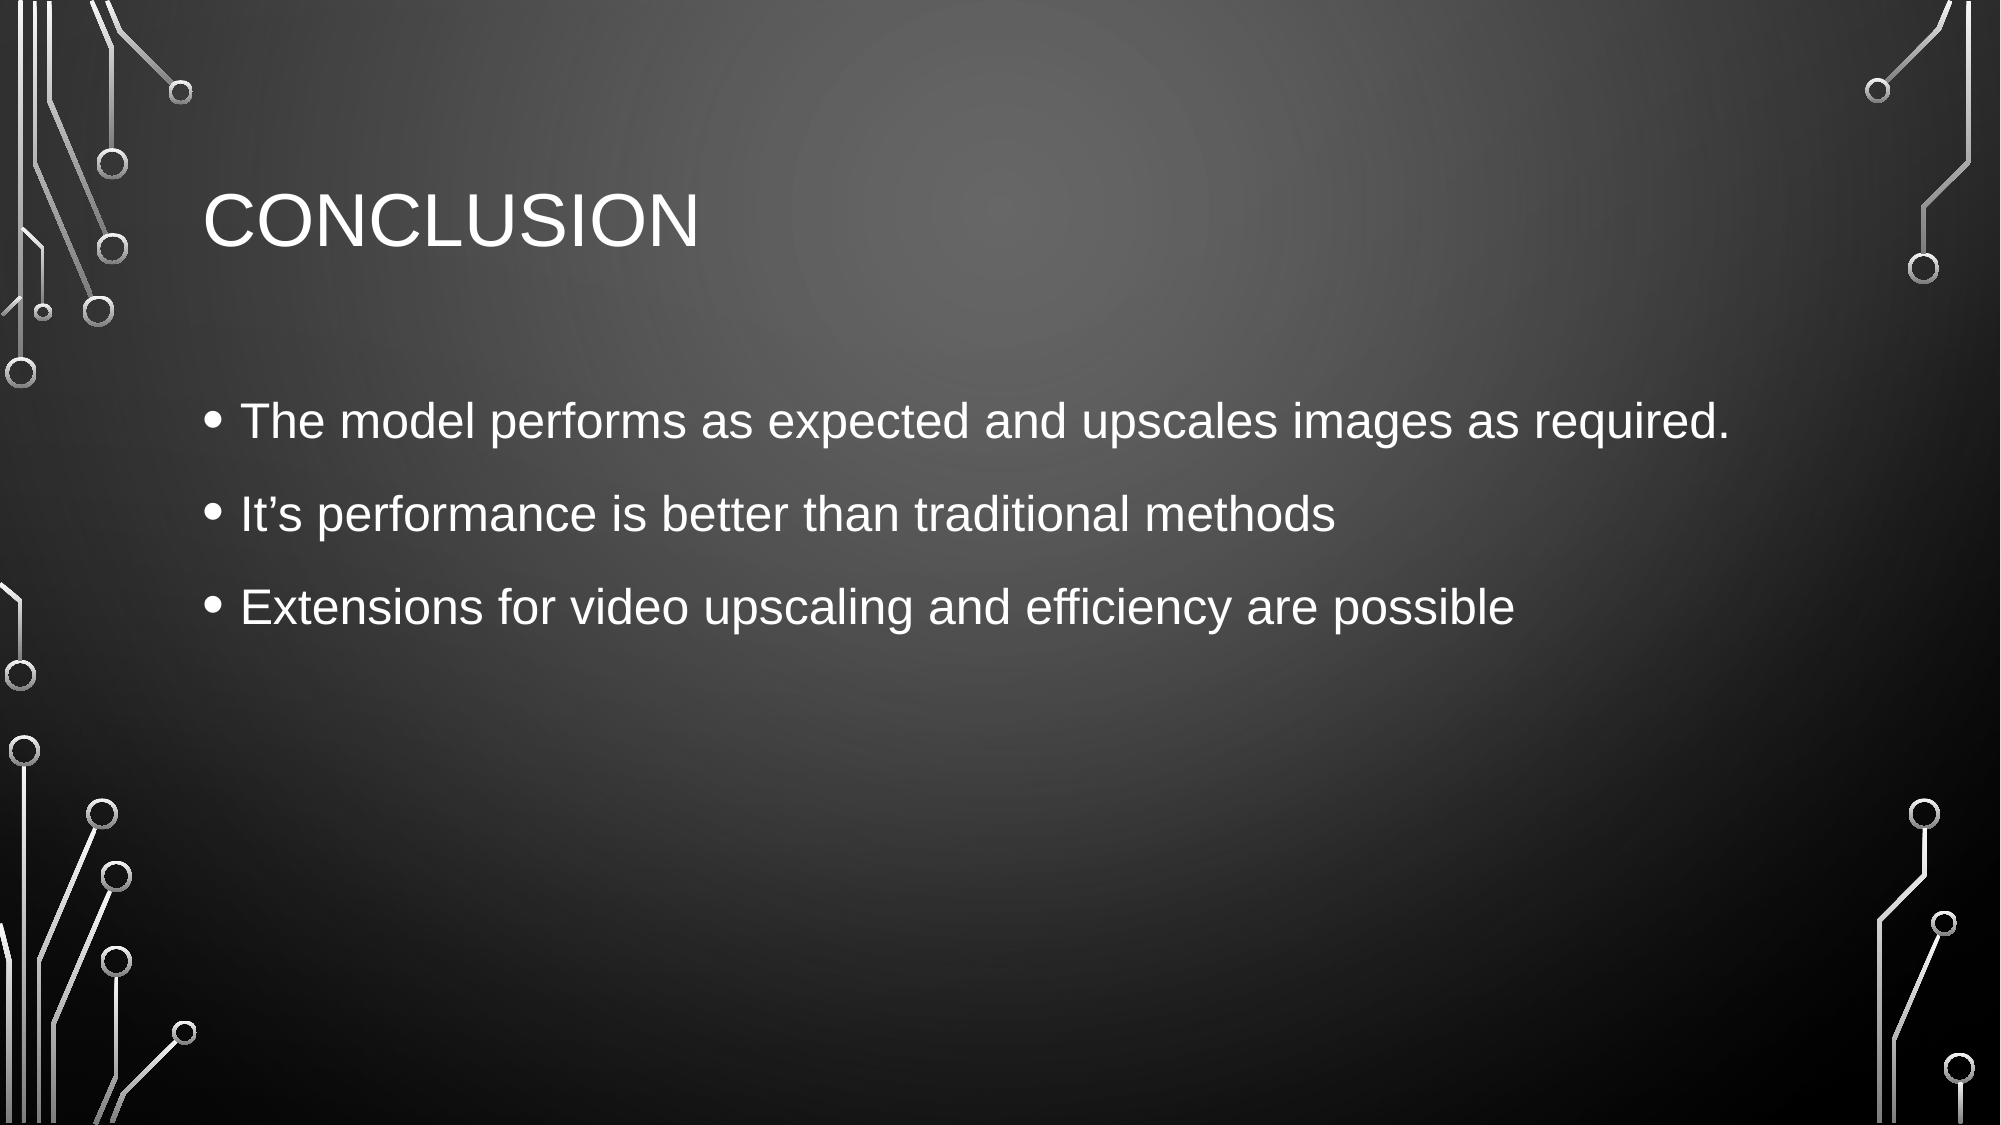

# CONCLUSION
The model performs as expected and upscales images as required.
It’s performance is better than traditional methods
Extensions for video upscaling and efficiency are possible